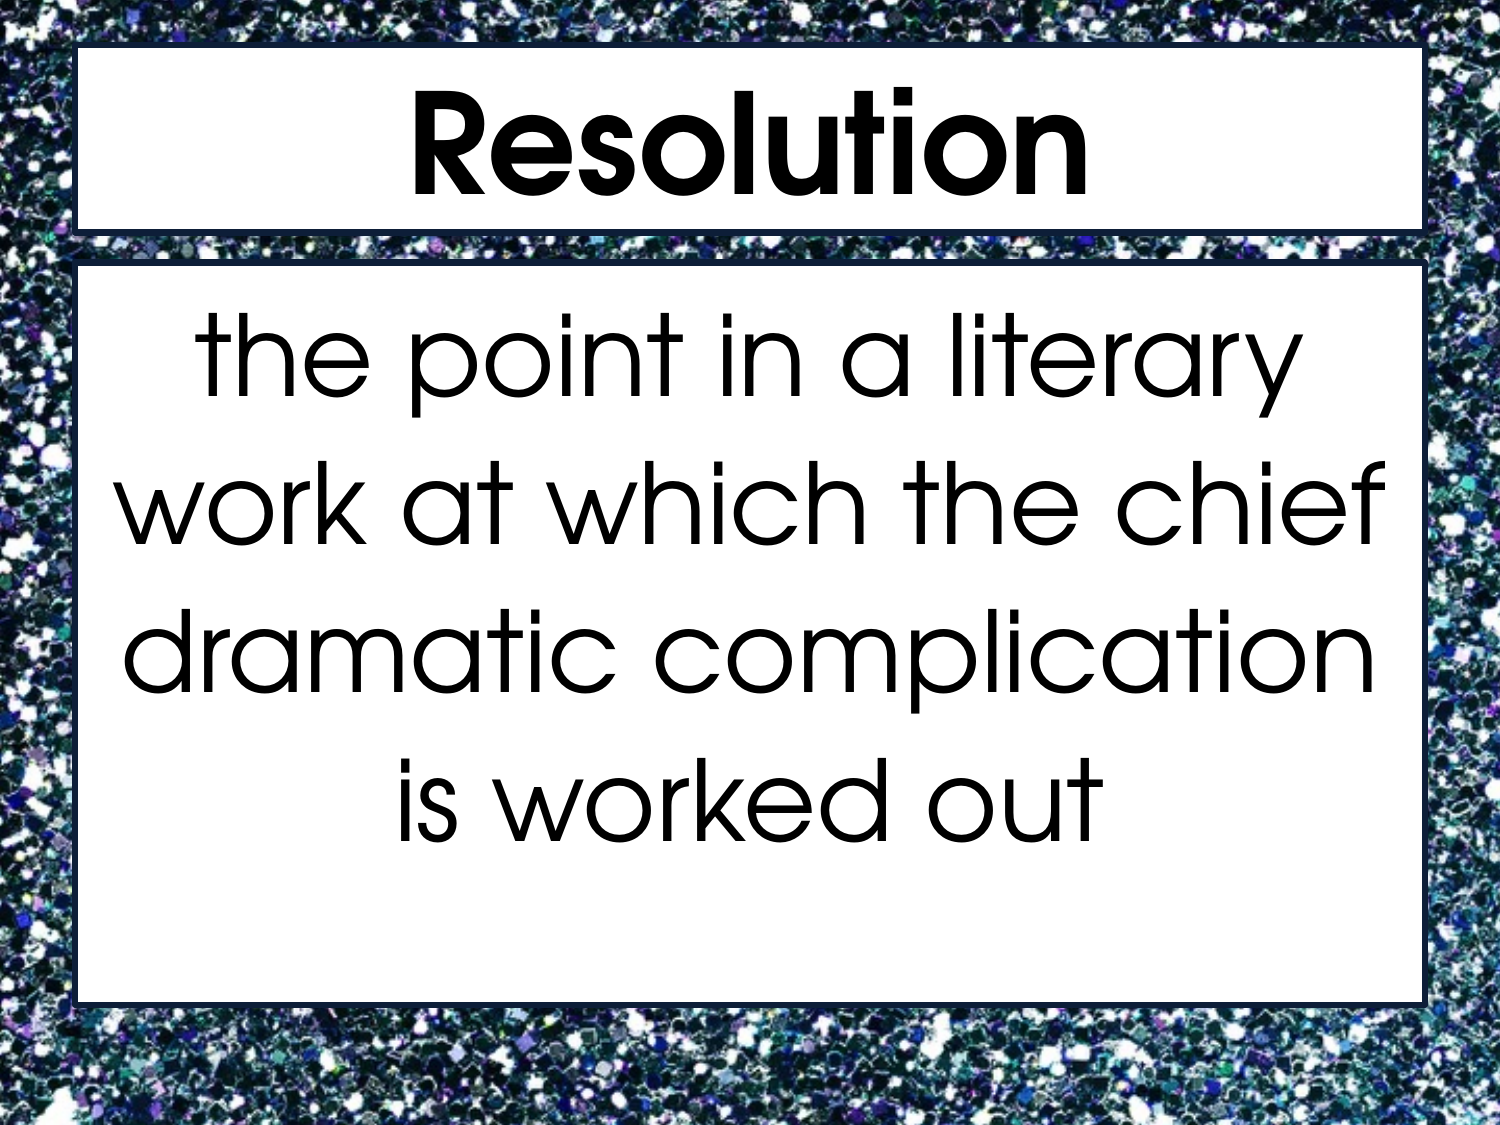

# Resolution
the point in a literary work at which the chief dramatic complication is worked out